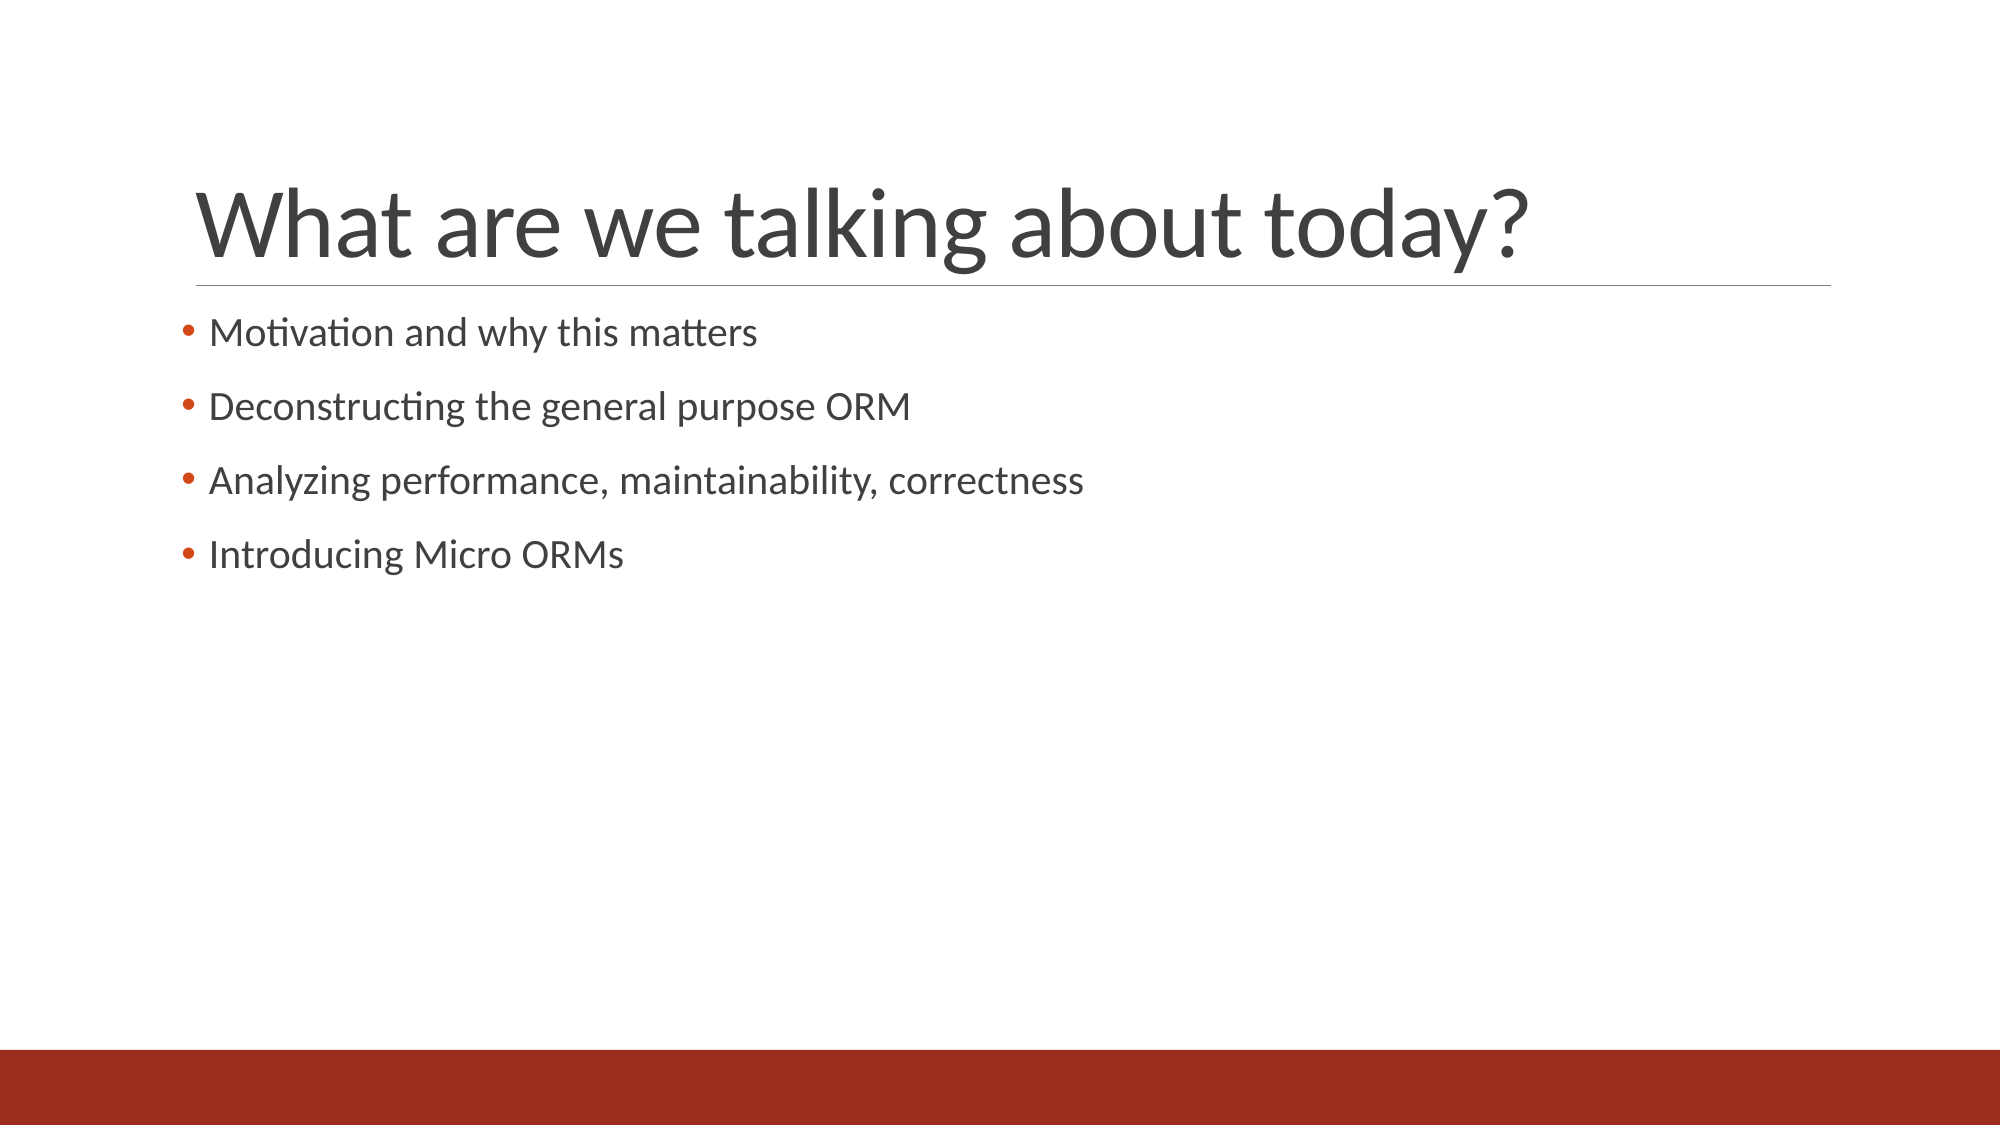

# What are we talking about today?
Motivation and why this matters
Deconstructing the general purpose ORM
Analyzing performance, maintainability, correctness
Introducing Micro ORMs